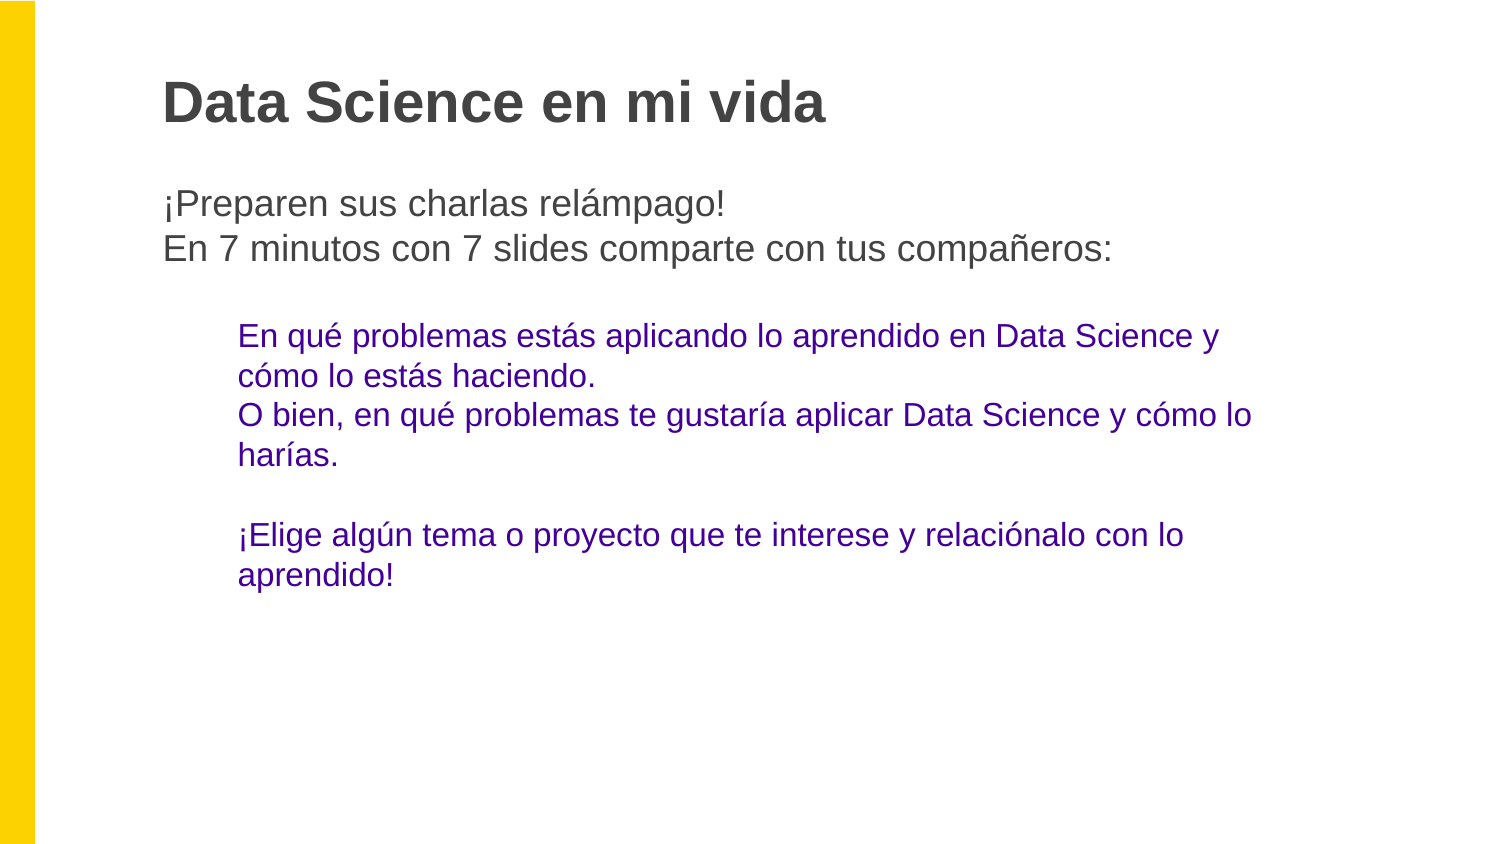

Data Science en mi vida
¡Preparen sus charlas relámpago!
En 7 minutos con 7 slides comparte con tus compañeros:

En qué problemas estás aplicando lo aprendido en Data Science y cómo lo estás haciendo.
O bien, en qué problemas te gustaría aplicar Data Science y cómo lo harías.

¡Elige algún tema o proyecto que te interese y relaciónalo con lo aprendido!